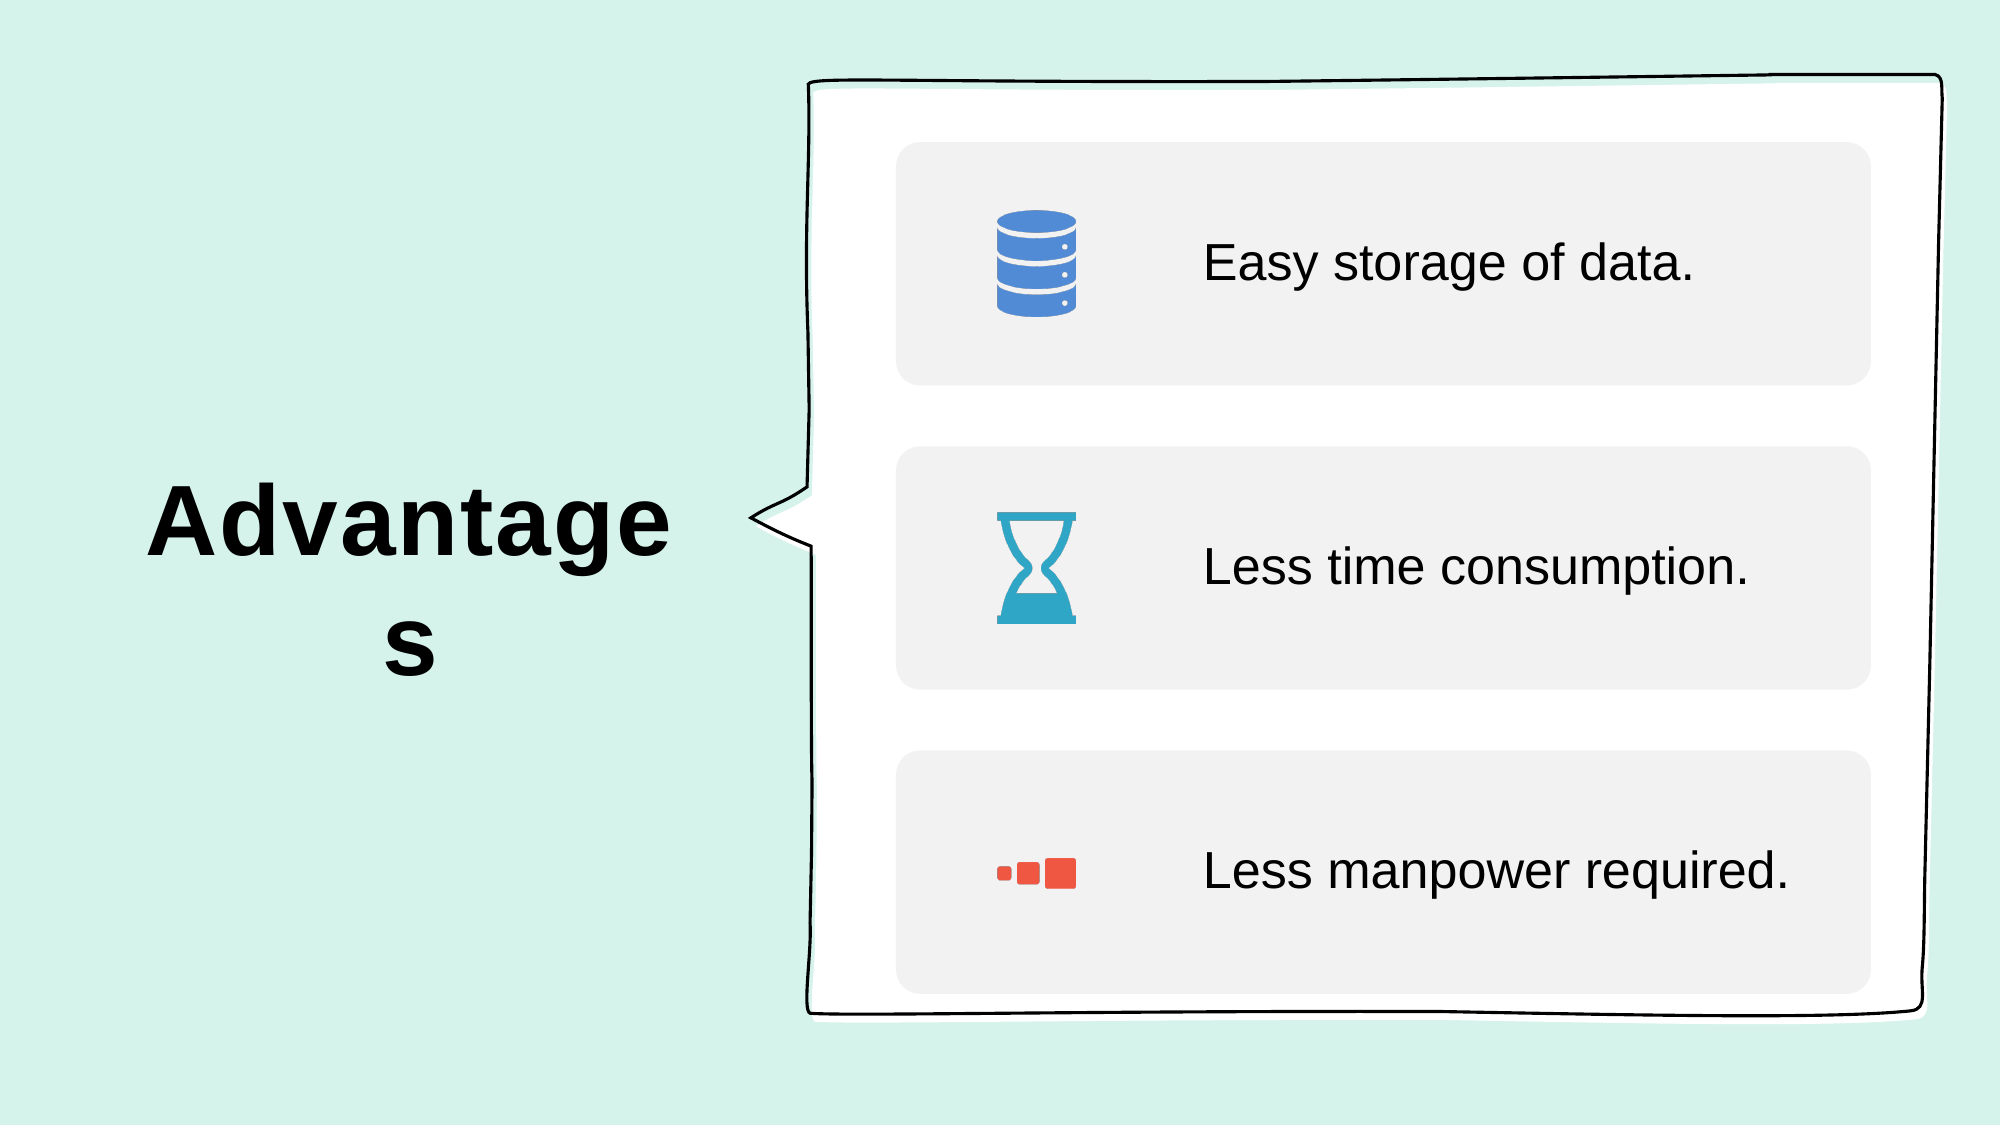

Easy storage of data.
Less time consumption.
Less manpower required.
# Advantages